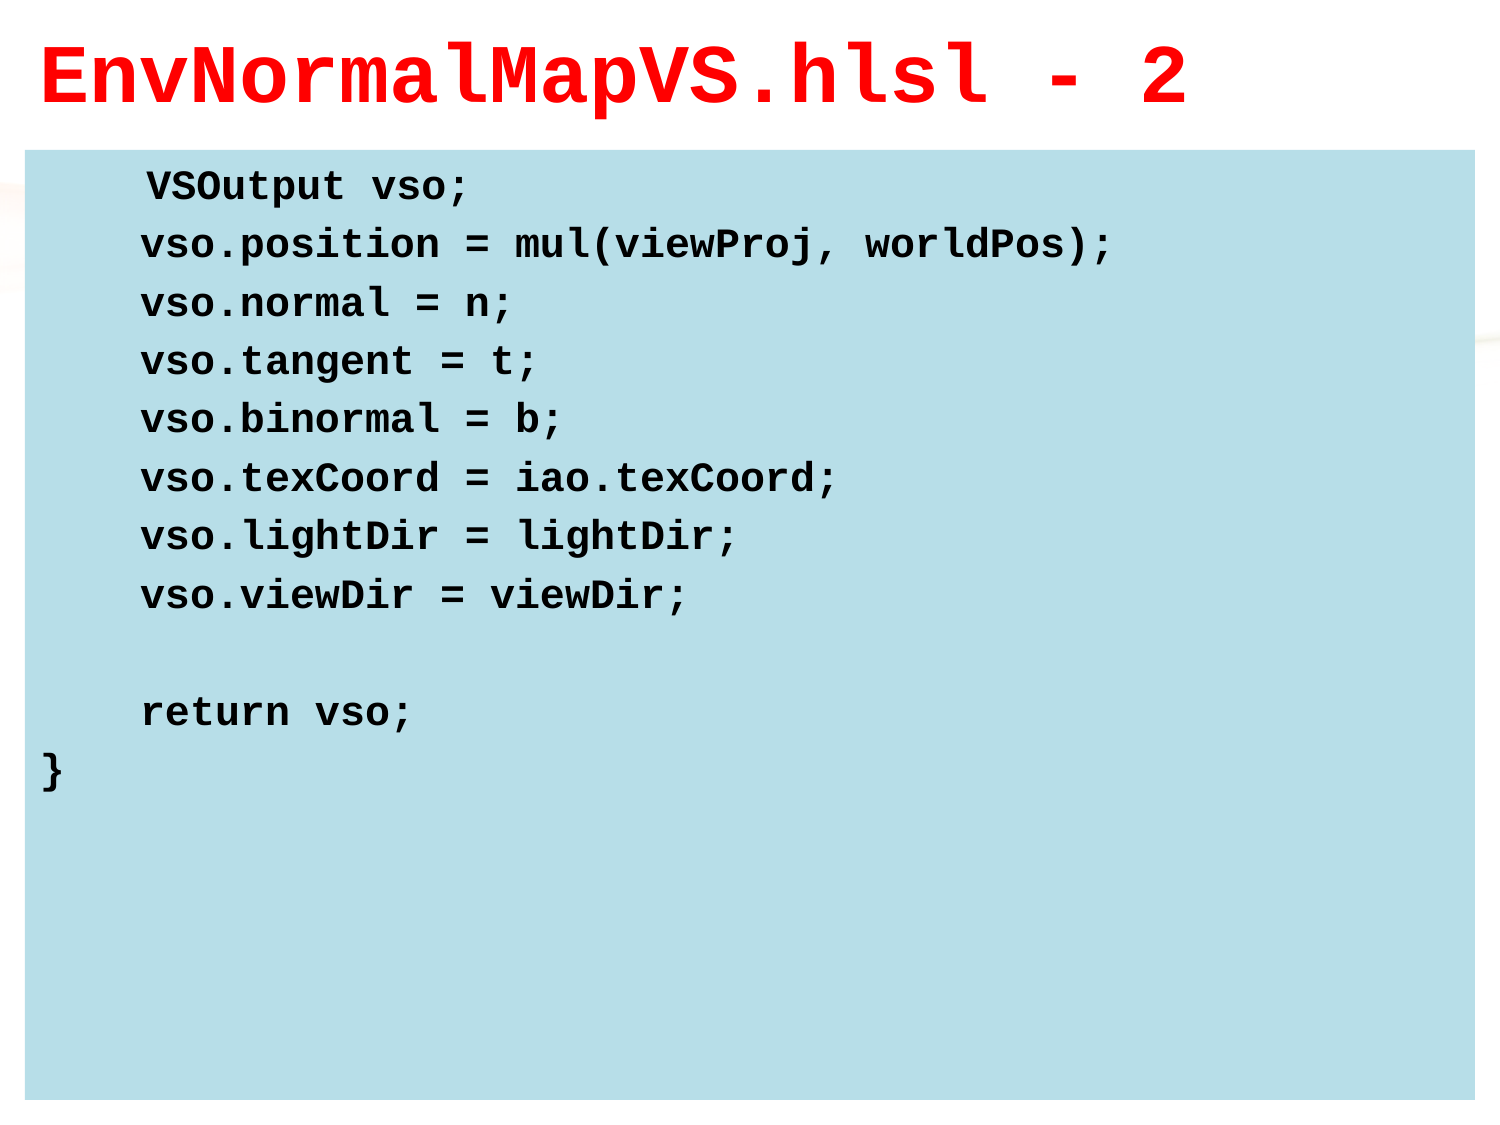

# EnvNormalMapVS.hlsl - 2
 	  VSOutput vso;
    vso.position = mul(viewProj, worldPos);
    vso.normal = n;
    vso.tangent = t;
    vso.binormal = b;
    vso.texCoord = iao.texCoord;
    vso.lightDir = lightDir;
    vso.viewDir = viewDir;

    return vso;
}